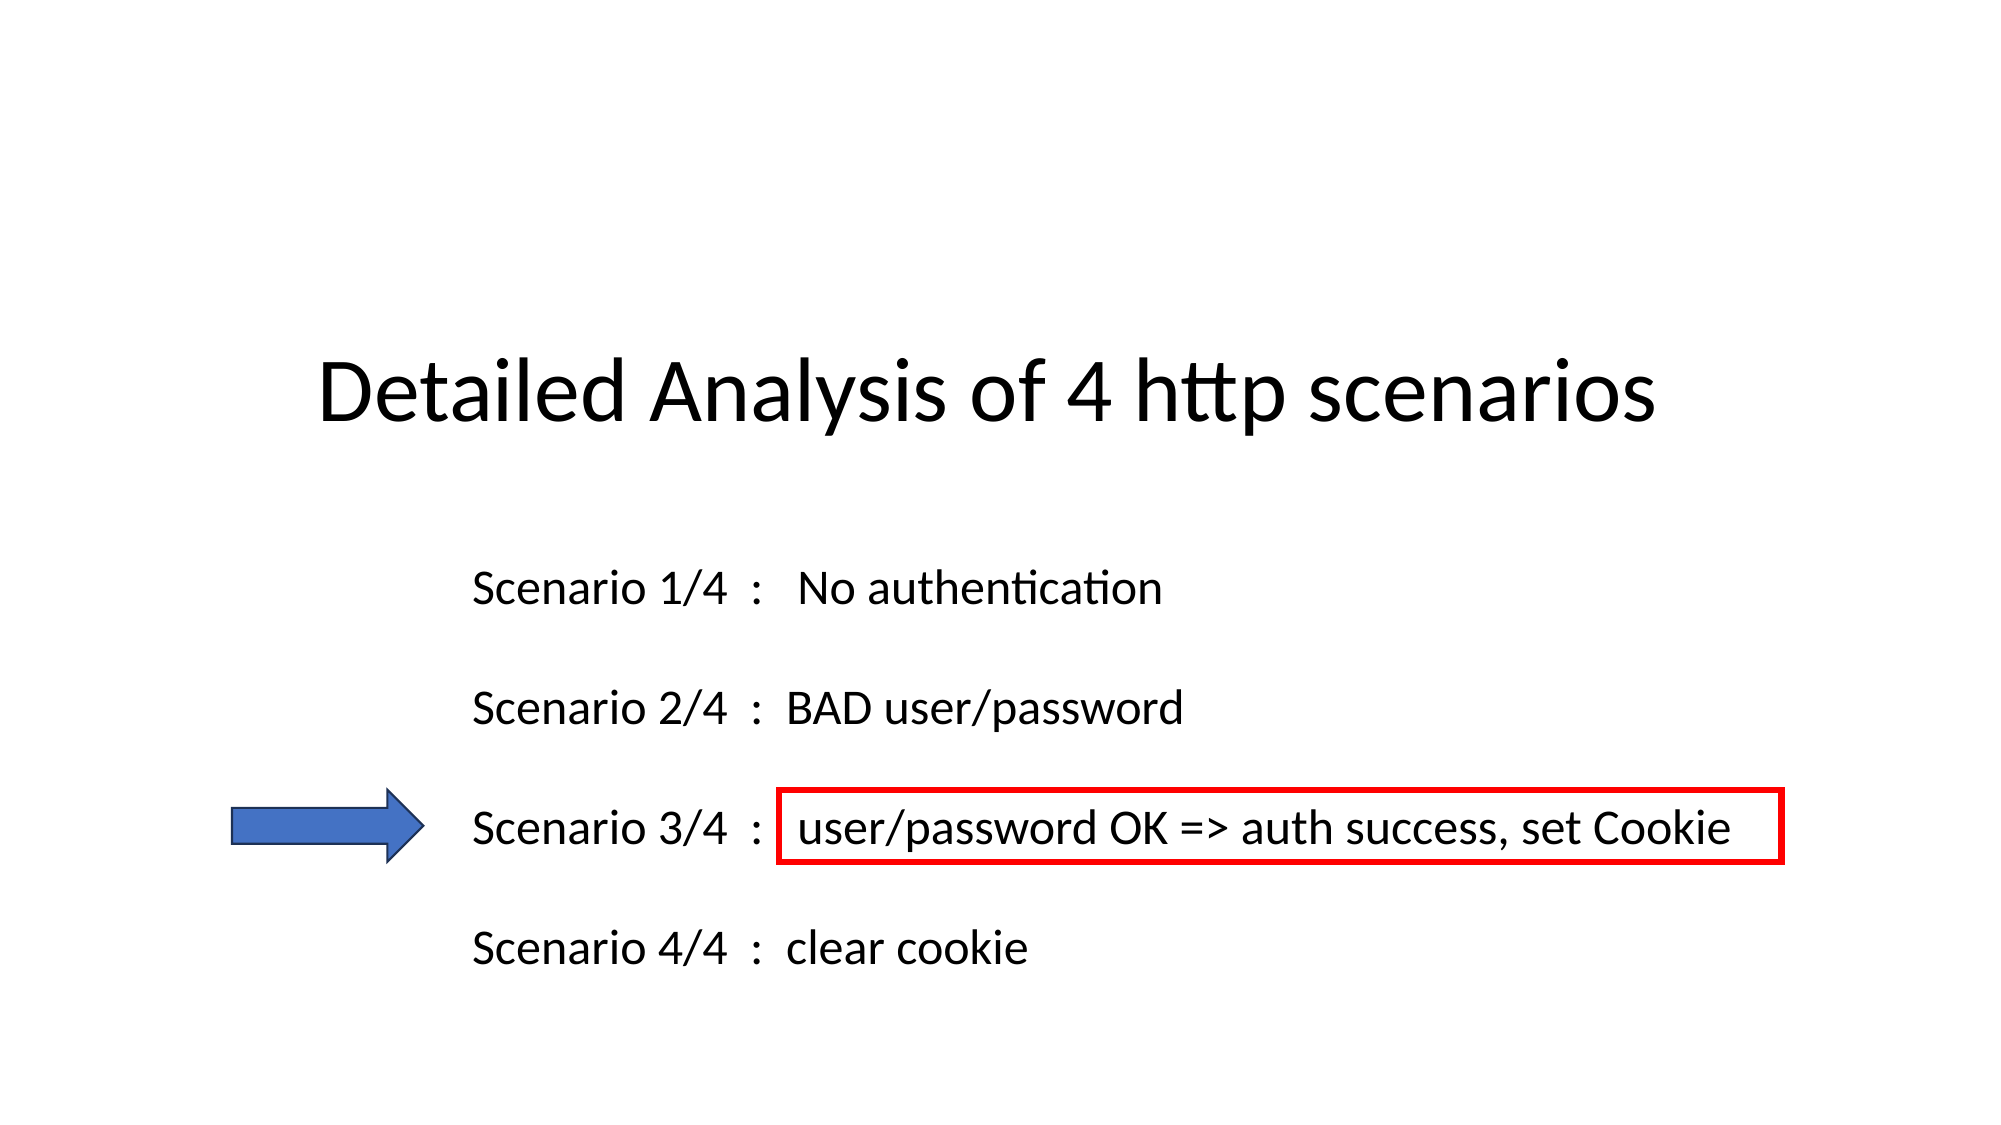

# Detailed Analysis of 4 http scenarios
Scenario 1/4  :   No authentication

Scenario 2/4  :  BAD user/password

Scenario 3/4  :   user/password OK => auth success, set Cookie

Scenario 4/4  :  clear cookie